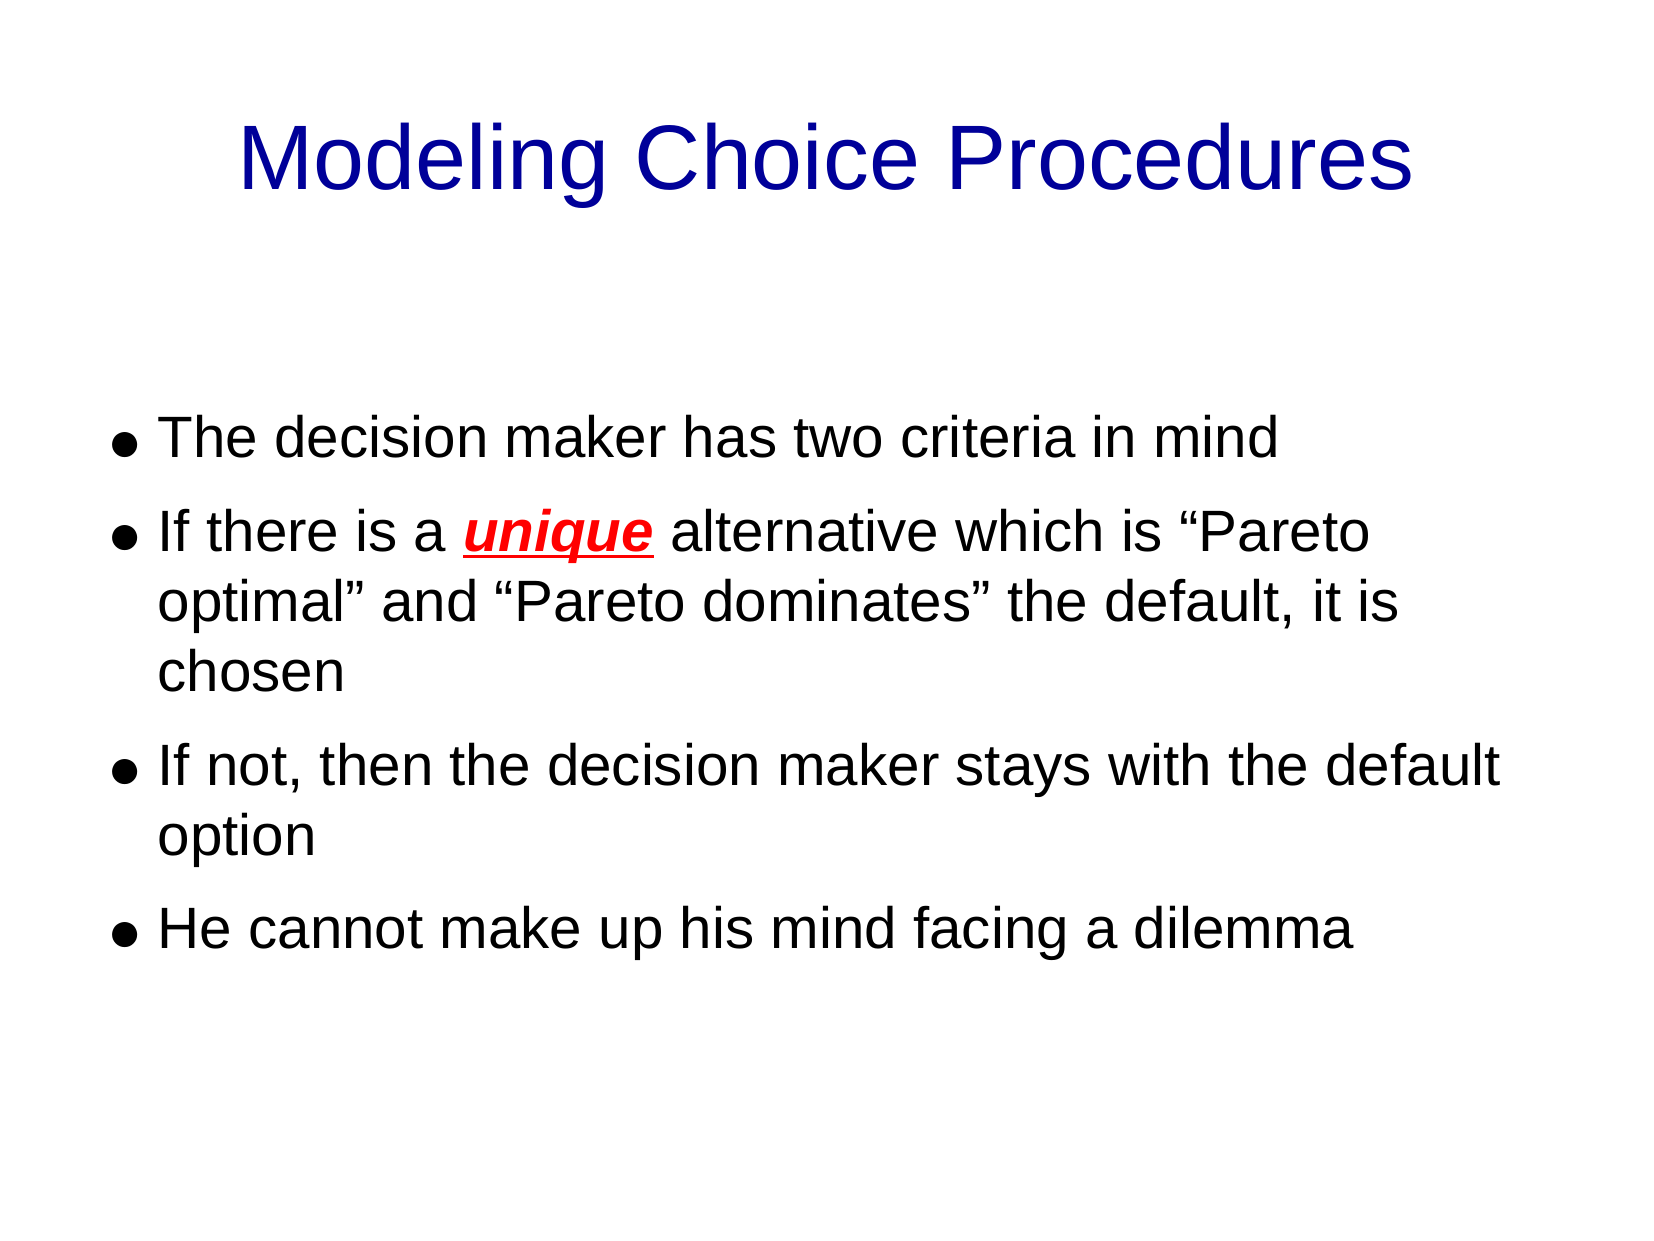

Modeling Choice Procedures

The decision maker has two criteria in mind
If there is a unique alternative which is “Pareto optimal” and “Pareto dominates” the default, it is chosen
If not, then the decision maker stays with the default option
He cannot make up his mind facing a dilemma